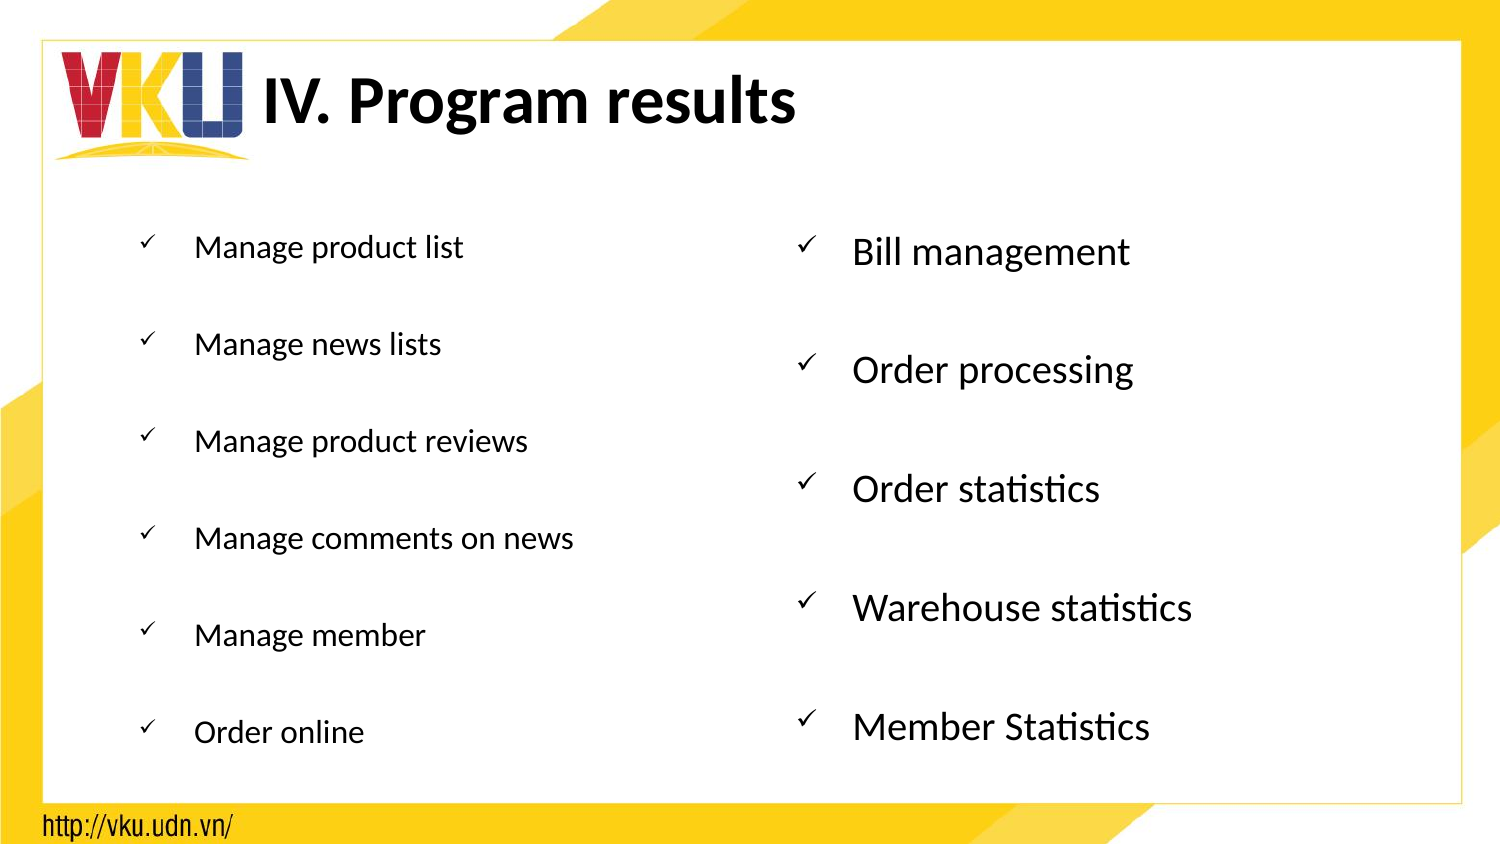

# IV. Program results
Manage product list

Manage news lists

Manage product reviews

Manage comments on news

Manage member

Order online
Bill management

Order processing

Order statistics

Warehouse statistics

Member Statistics